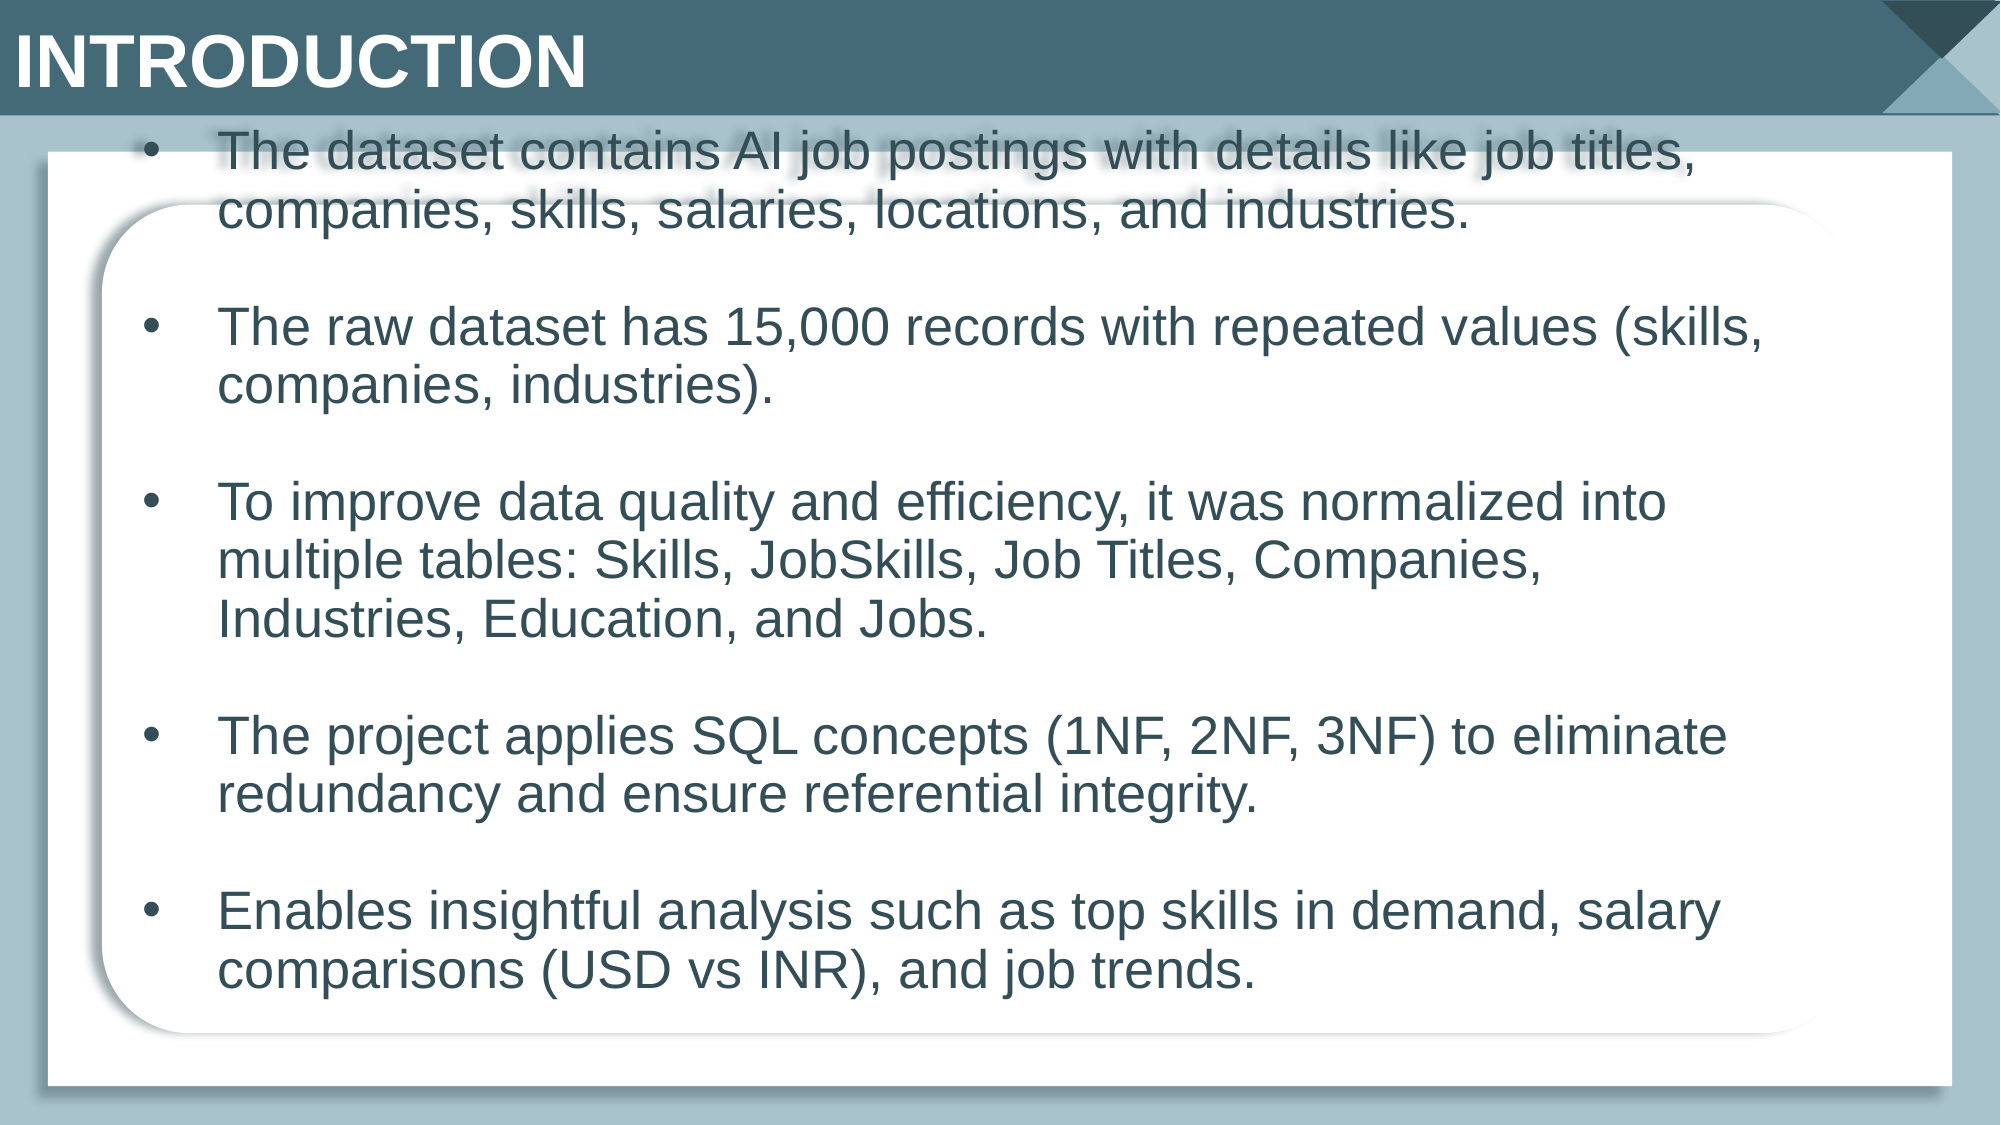

INTRODUCTION

The dataset contains AI job postings with details like job titles, companies, skills, salaries, locations, and industries.

The raw dataset has 15,000 records with repeated values (skills, companies, industries).

To improve data quality and efficiency, it was normalized into multiple tables: Skills, JobSkills, Job Titles, Companies, Industries, Education, and Jobs.

The project applies SQL concepts (1NF, 2NF, 3NF) to eliminate redundancy and ensure referential integrity.

Enables insightful analysis such as top skills in demand, salary comparisons (USD vs INR), and job trends.